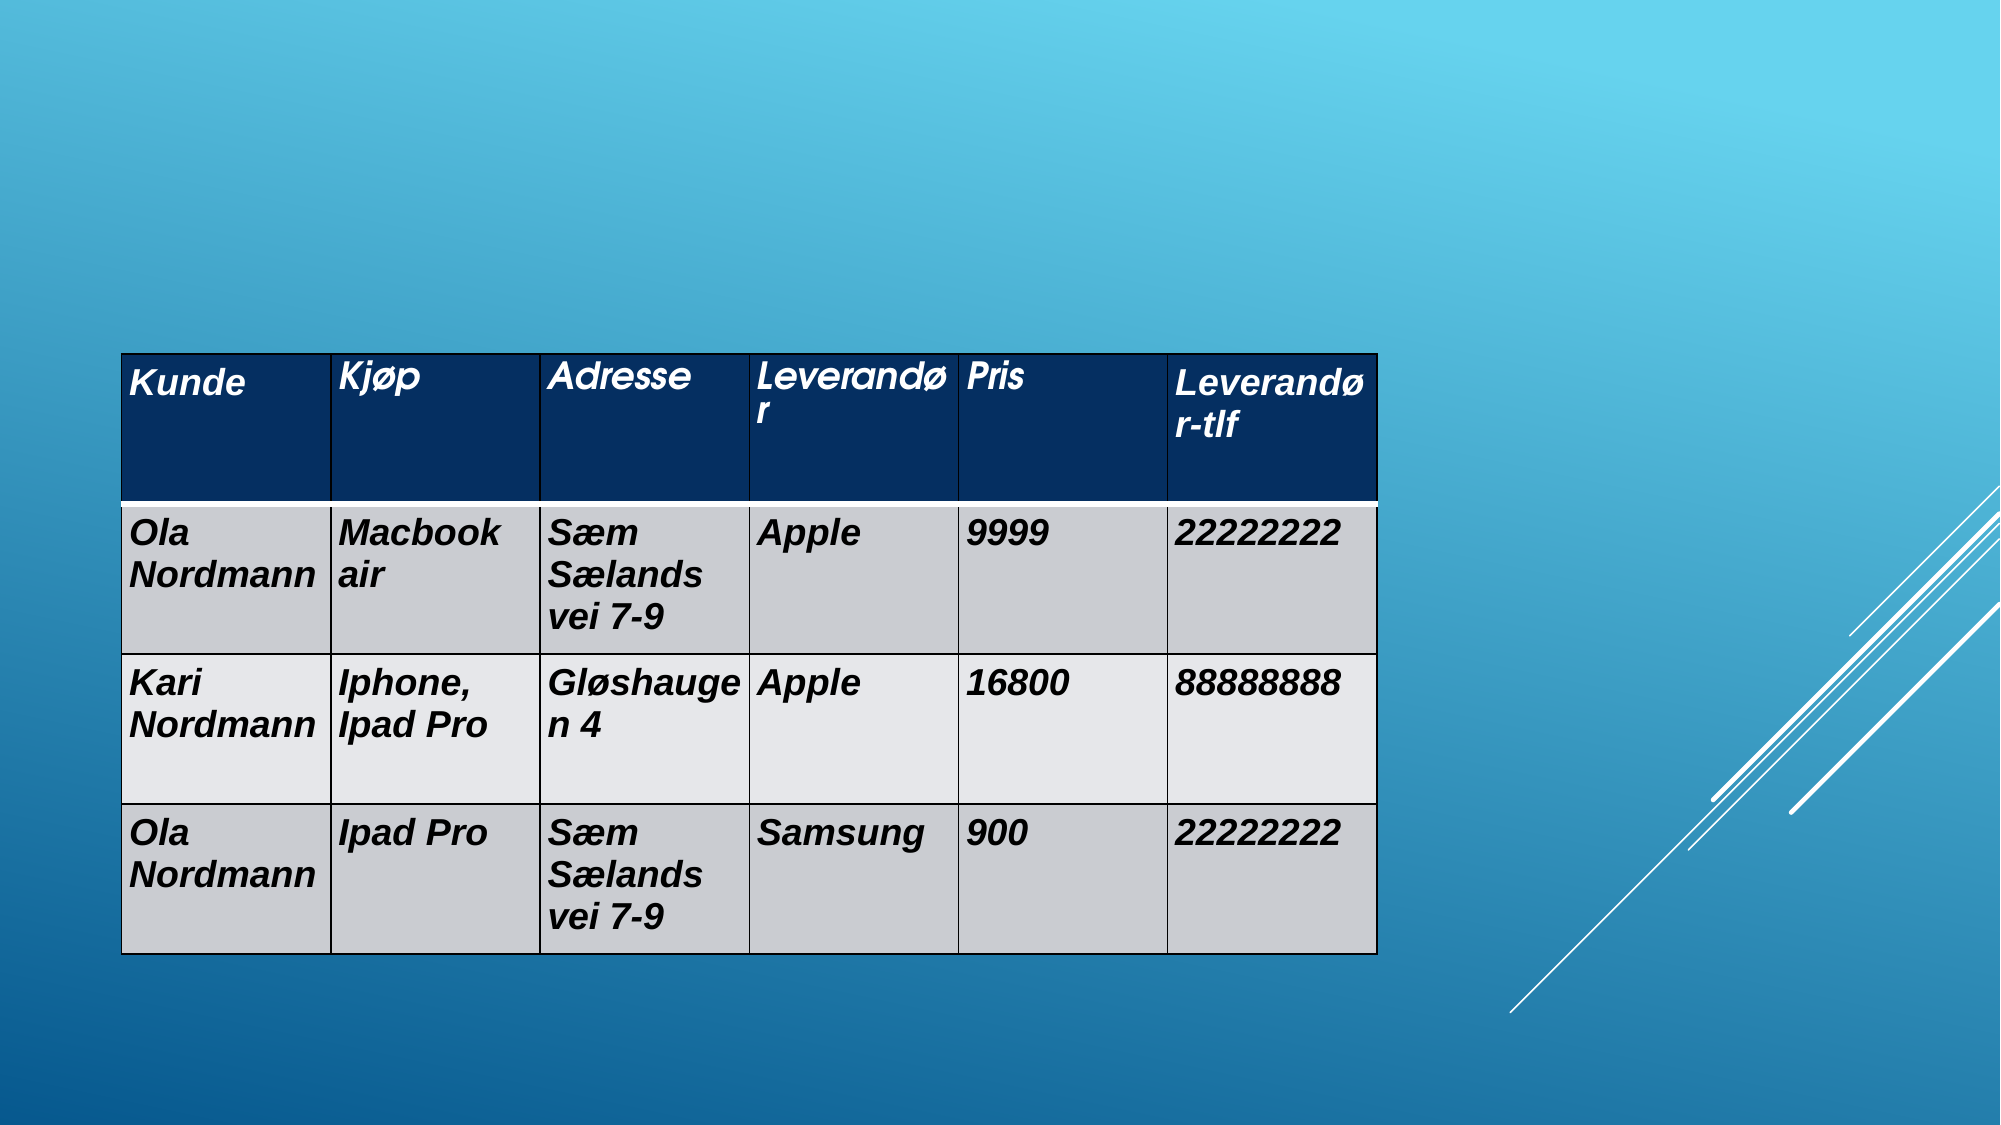

#
| Kunde | Kjøp | Adresse | Leverandør | Pris | Leverandør-tlf |
| --- | --- | --- | --- | --- | --- |
| Ola Nordmann | Macbook air | Sæm Sælands vei 7-9 | Apple | 9999 | 22222222 |
| Kari Nordmann | Iphone, Ipad Pro | Gløshaugen 4 | Apple | 16800 | 88888888 |
| Ola Nordmann | Ipad Pro | Sæm Sælands vei 7-9 | Samsung | 900 | 22222222 |